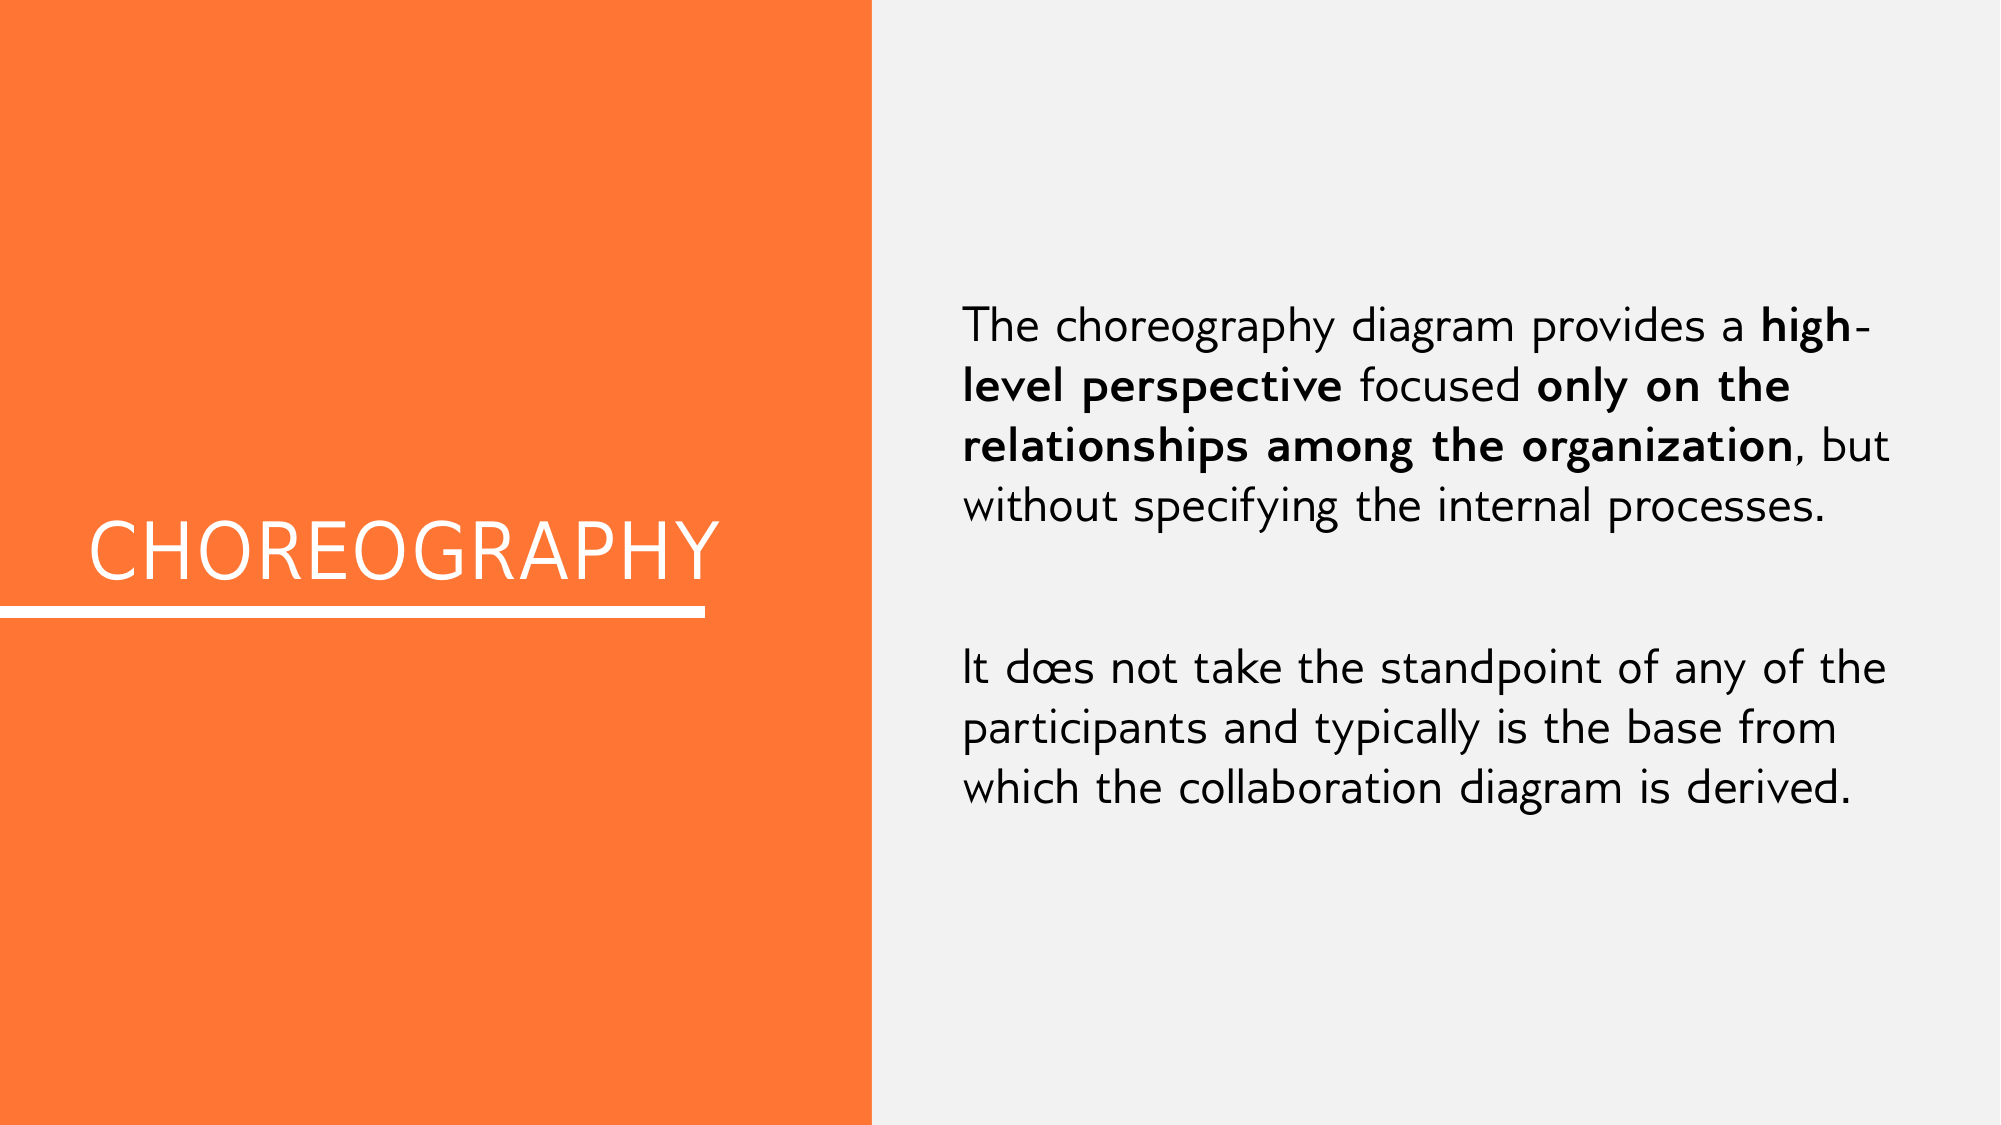

The choreography diagram provides a high-level perspective focused only on the relationships among the organization, but without specifying the internal processes.

It does not take the standpoint of any of the participants and typically is the base from which the collaboration diagram is derived.
Choreography